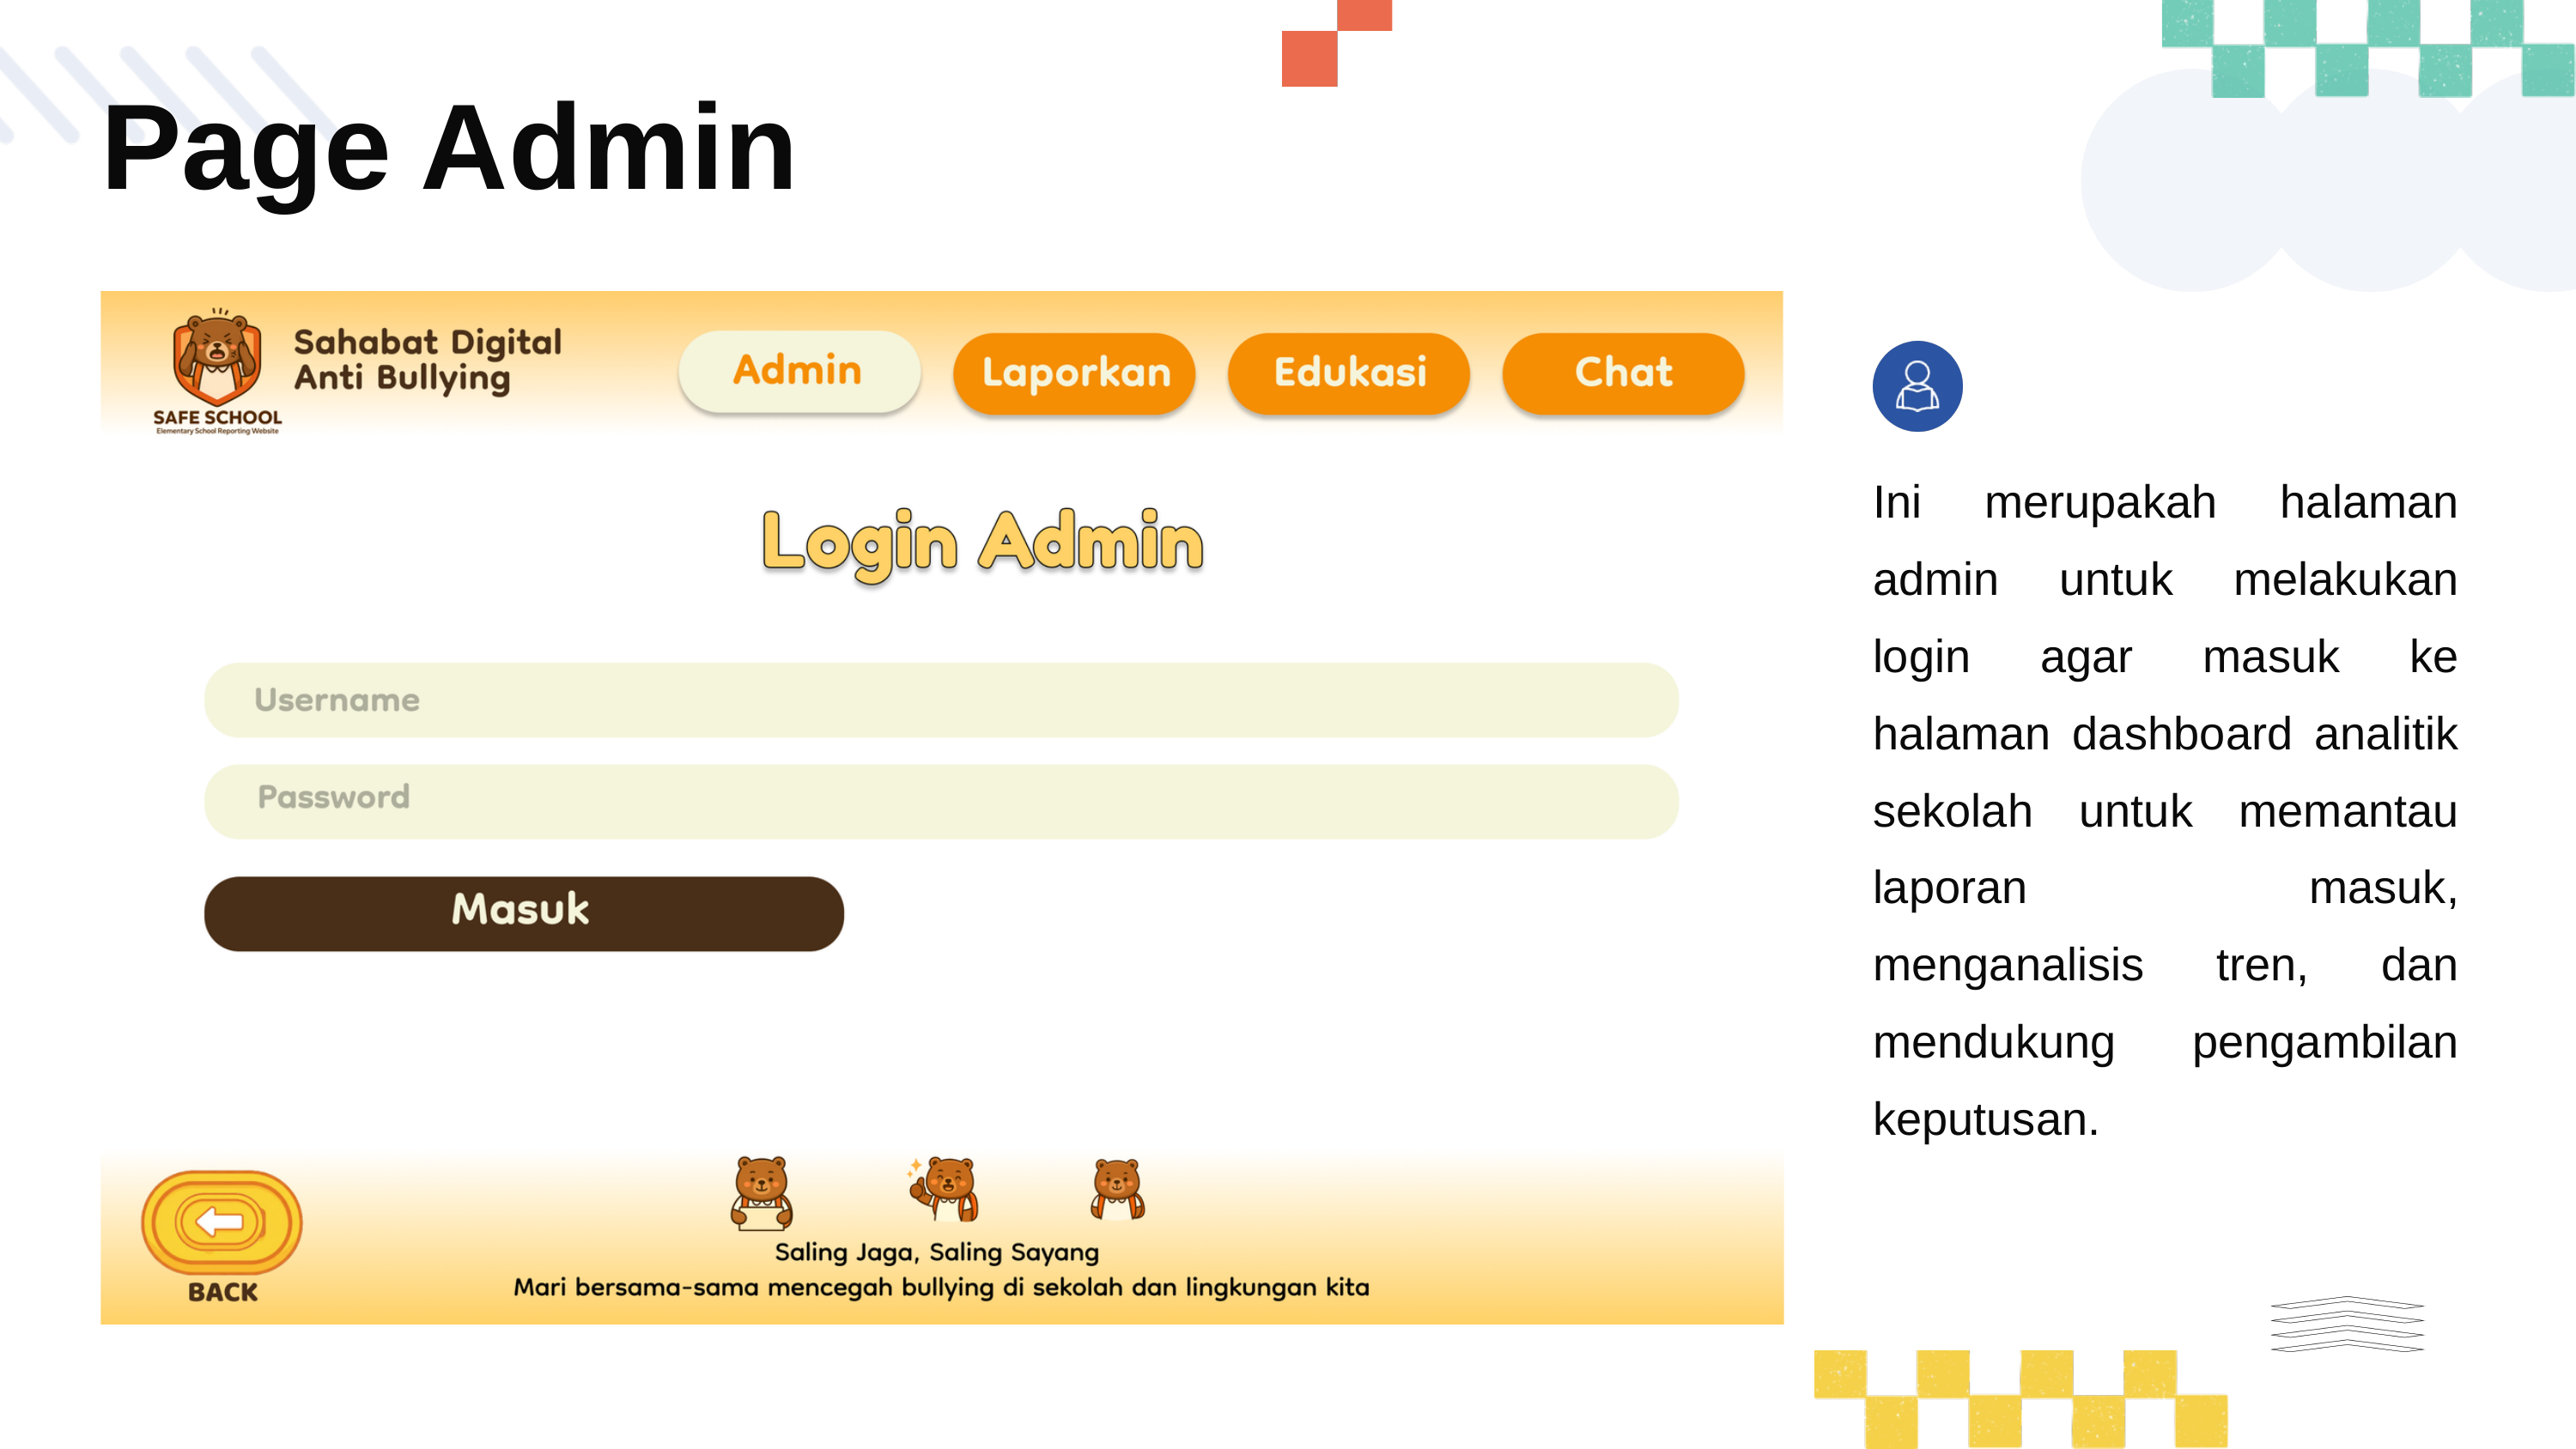

Page Admin

Ini merupakah halaman admin untuk melakukan login agar masuk ke halaman dashboard analitik sekolah untuk memantau laporan masuk, menganalisis tren, dan mendukung pengambilan keputusan.